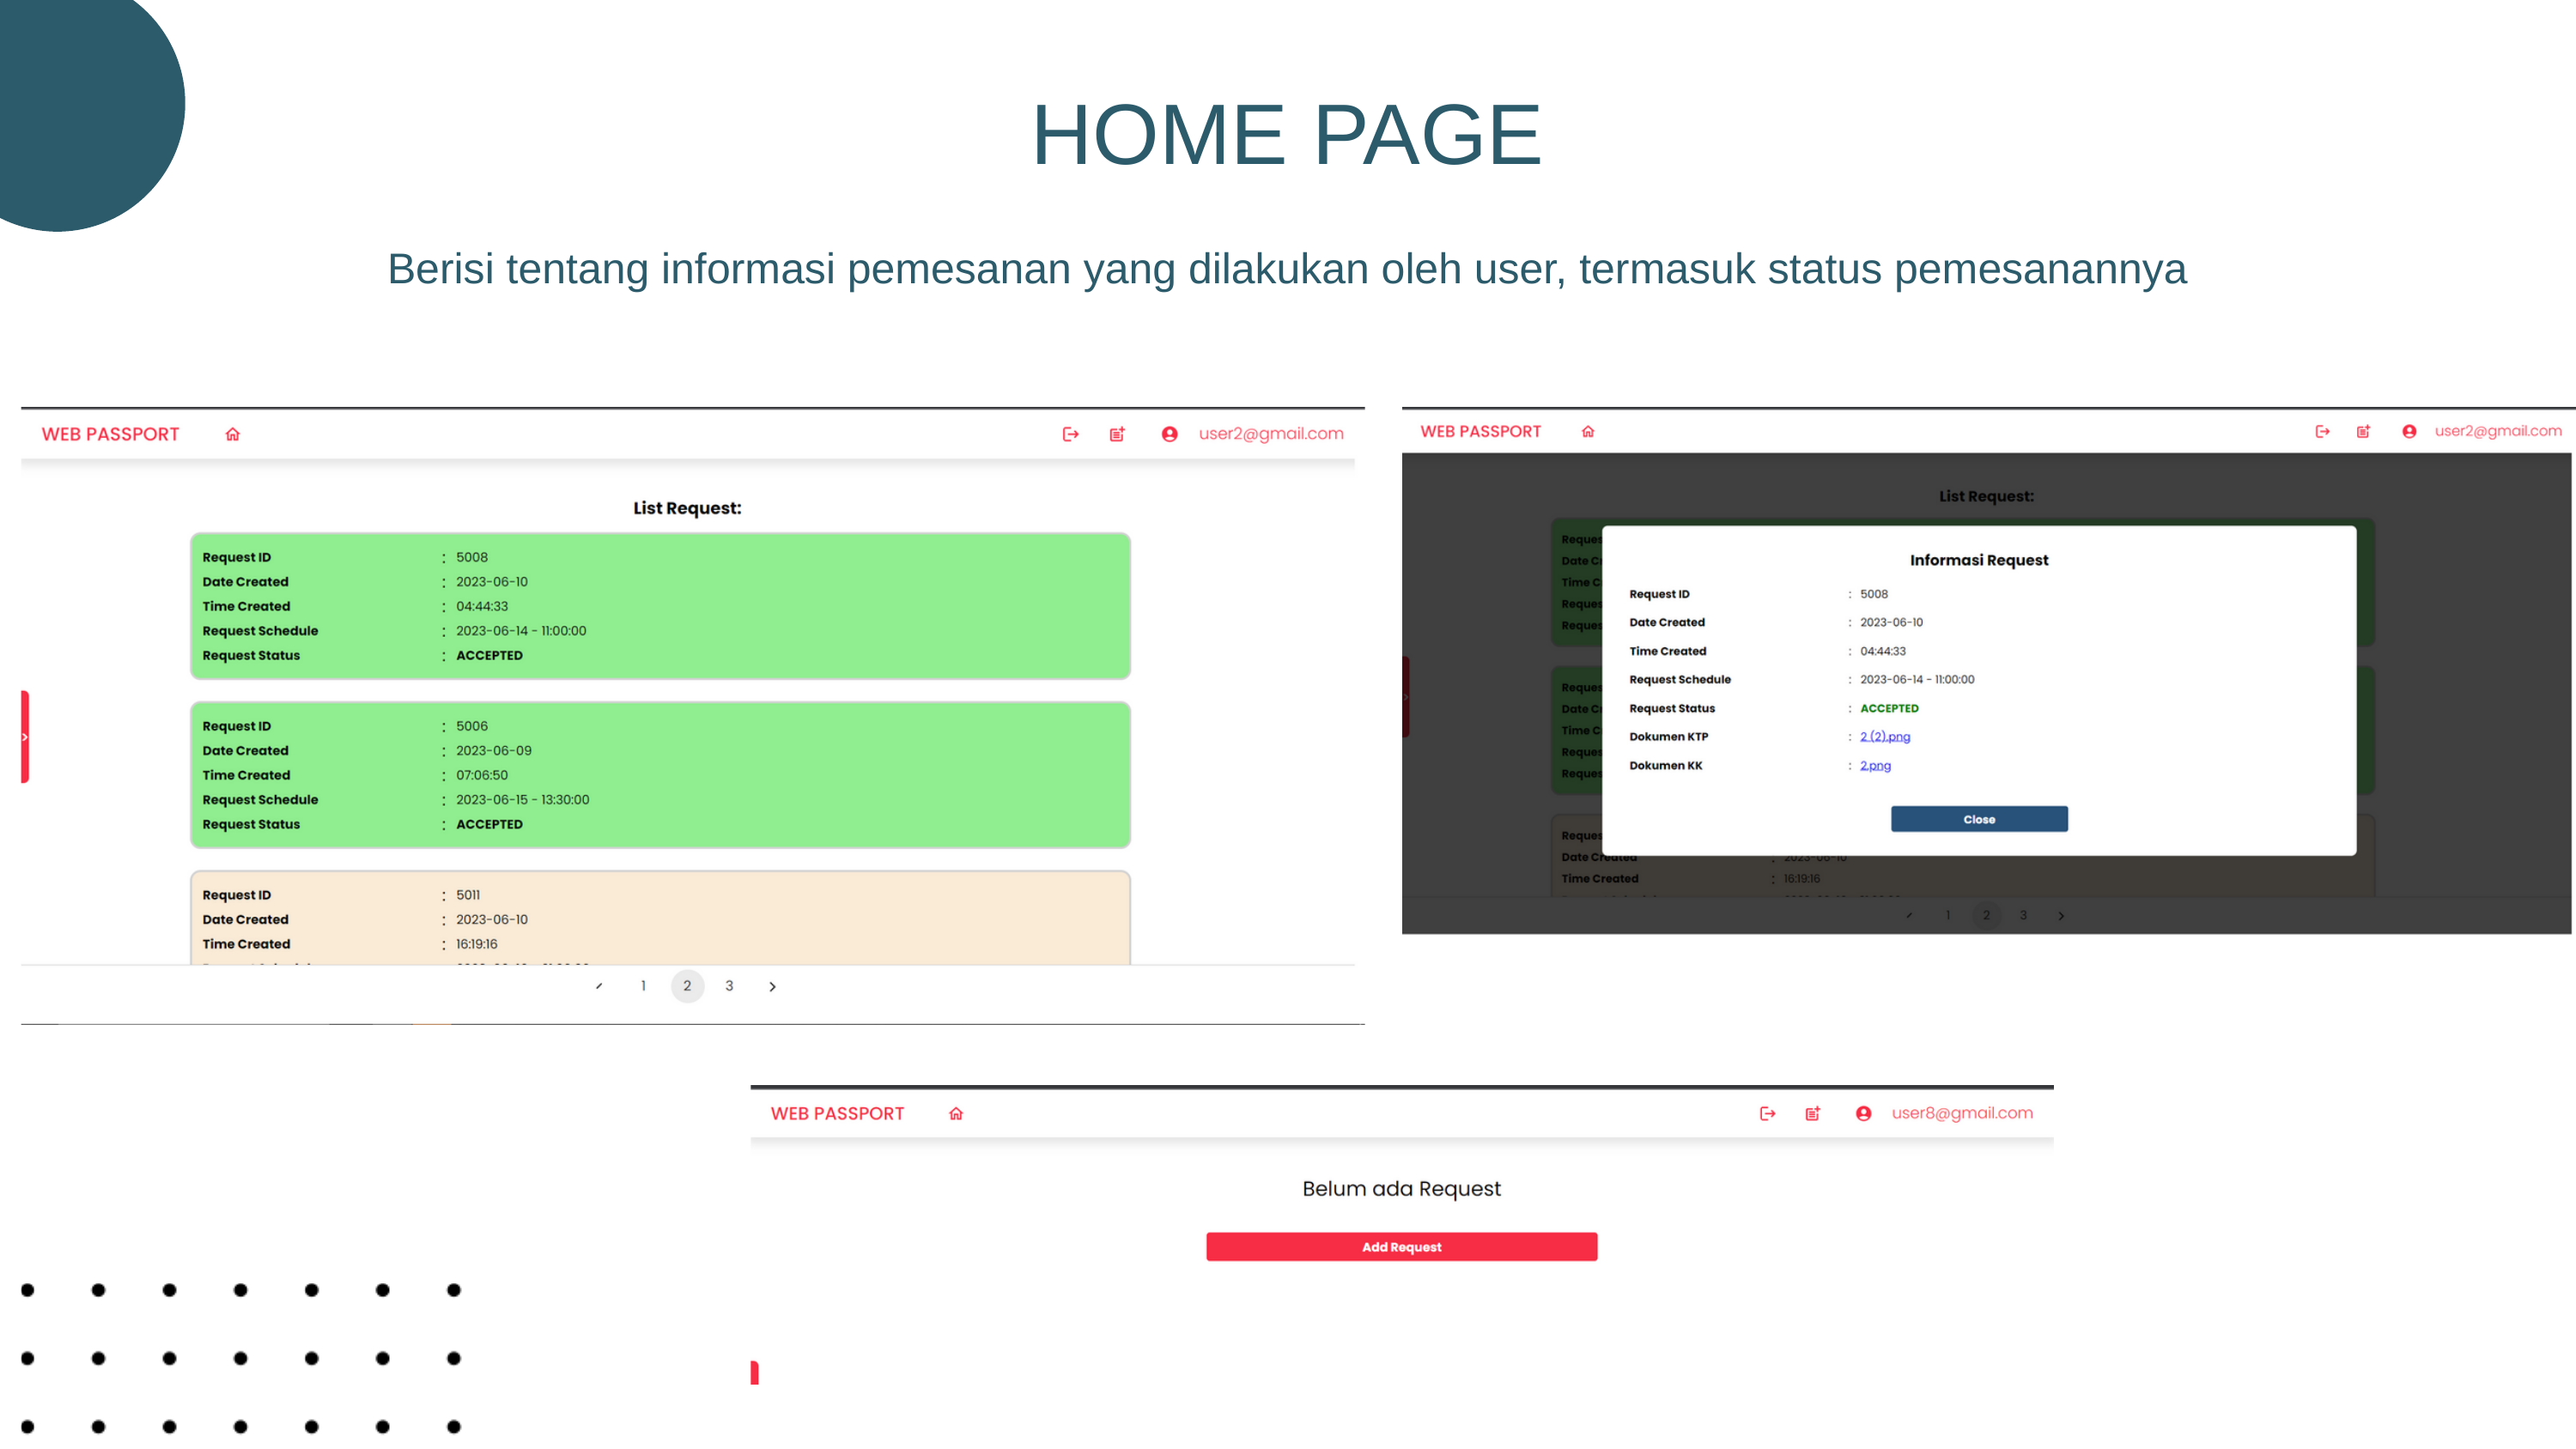

HOME PAGE
Berisi tentang informasi pemesanan yang dilakukan oleh user, termasuk status pemesanannya